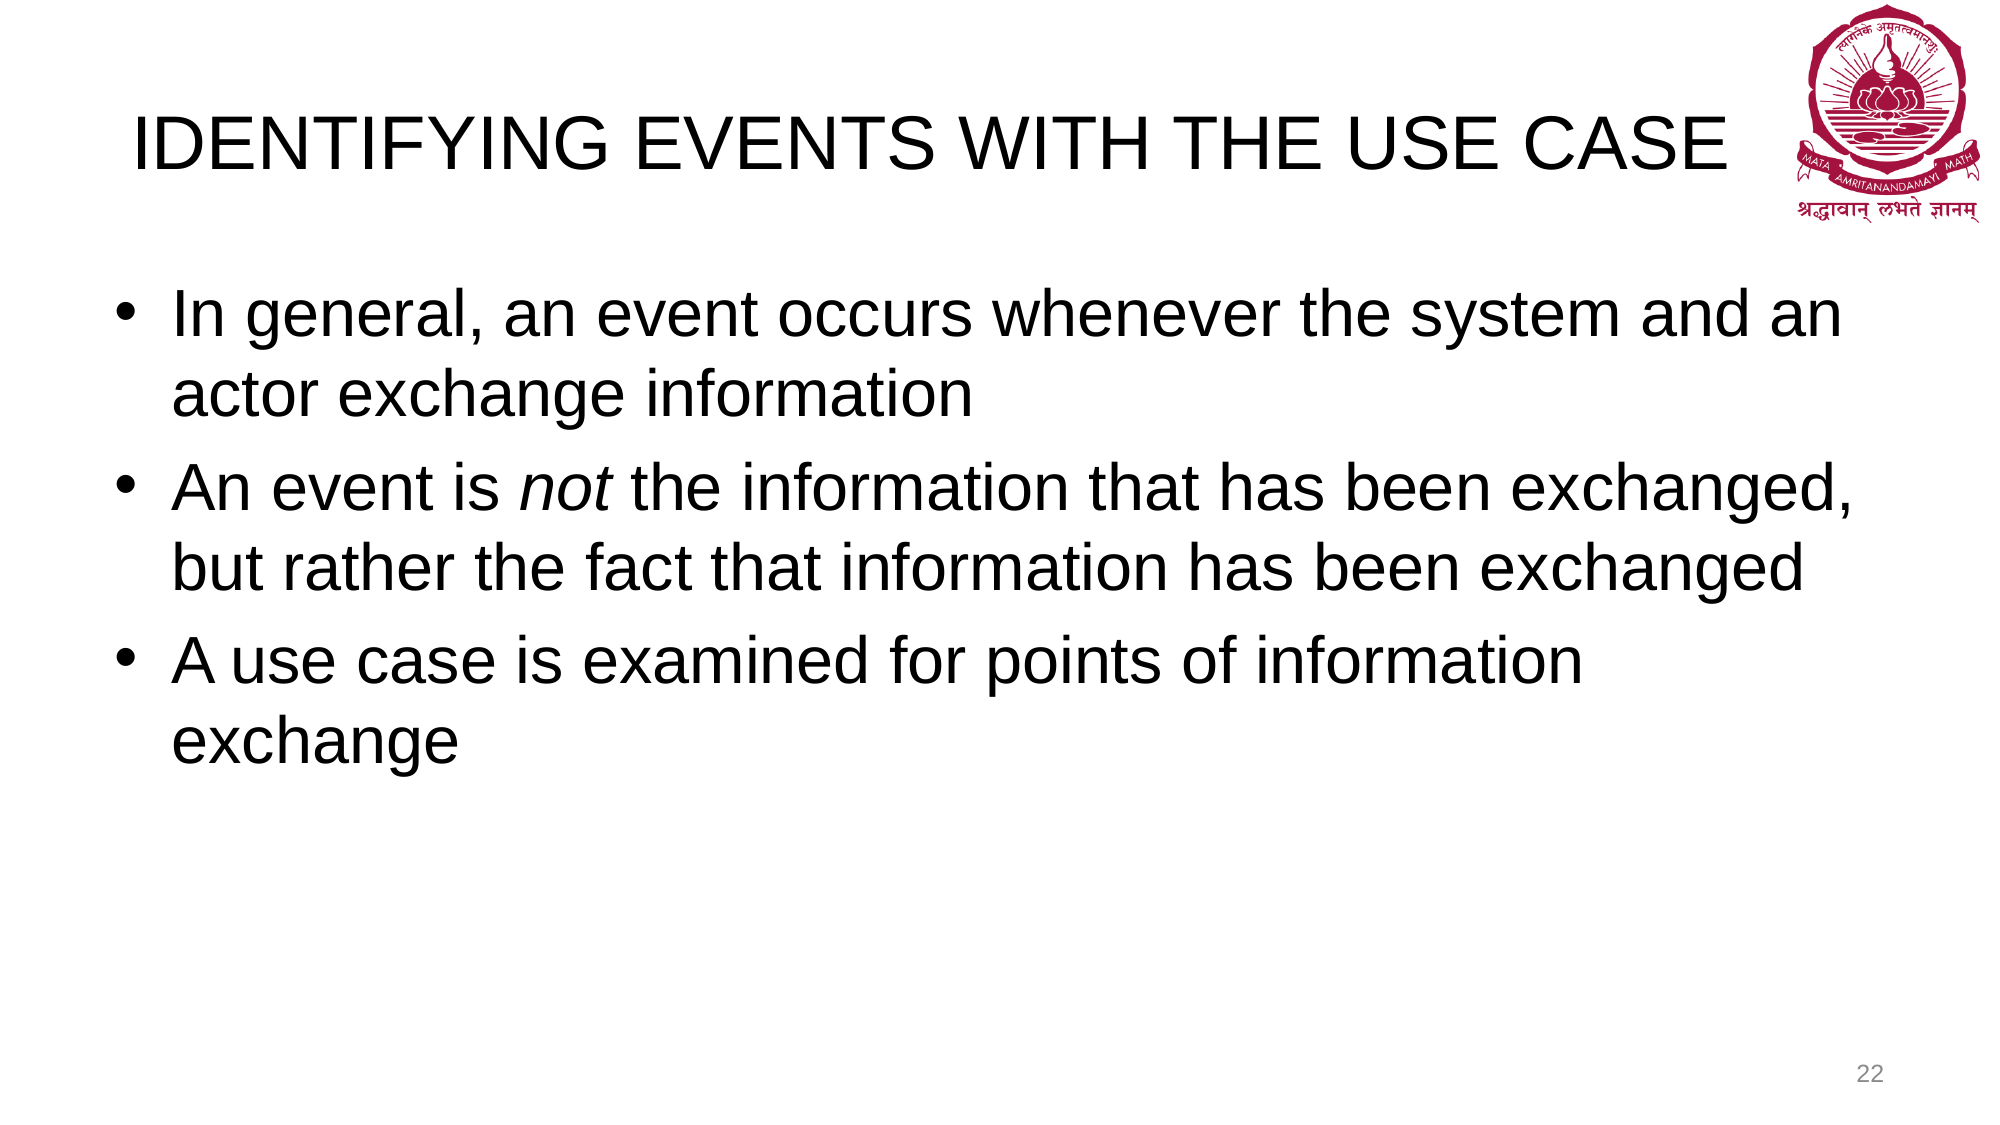

# IDENTIFYING EVENTS WITH THE USE CASE
In general, an event occurs whenever the system and an actor exchange information
An event is not the information that has been exchanged, but rather the fact that information has been exchanged
A use case is examined for points of information exchange

22